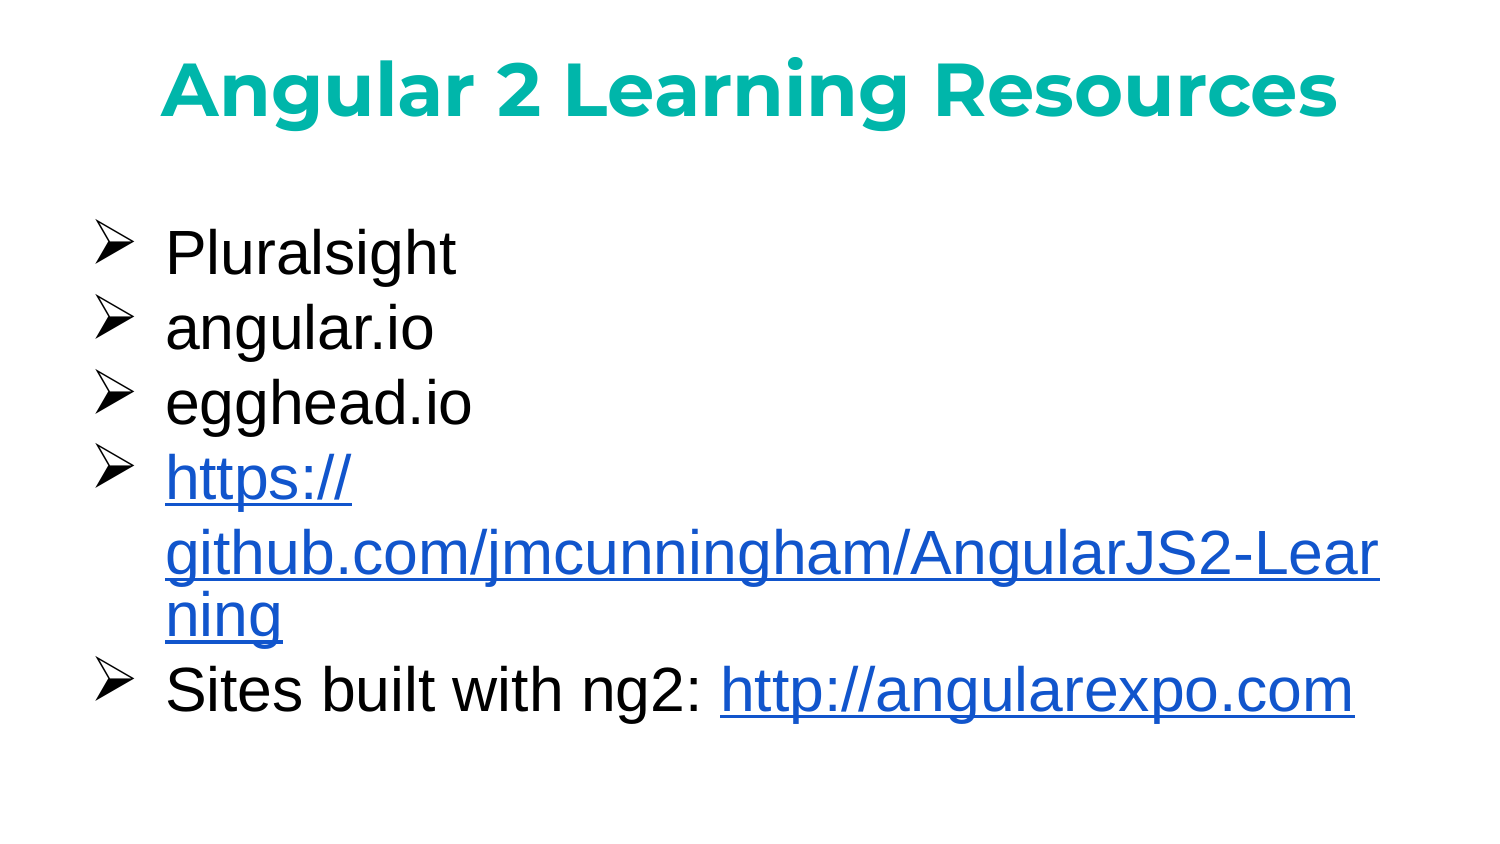

# Angular 2 Learning Resources
Pluralsight
angular.io
egghead.io
https://github.com/jmcunningham/AngularJS2-Learning
Sites built with ng2: http://angularexpo.com